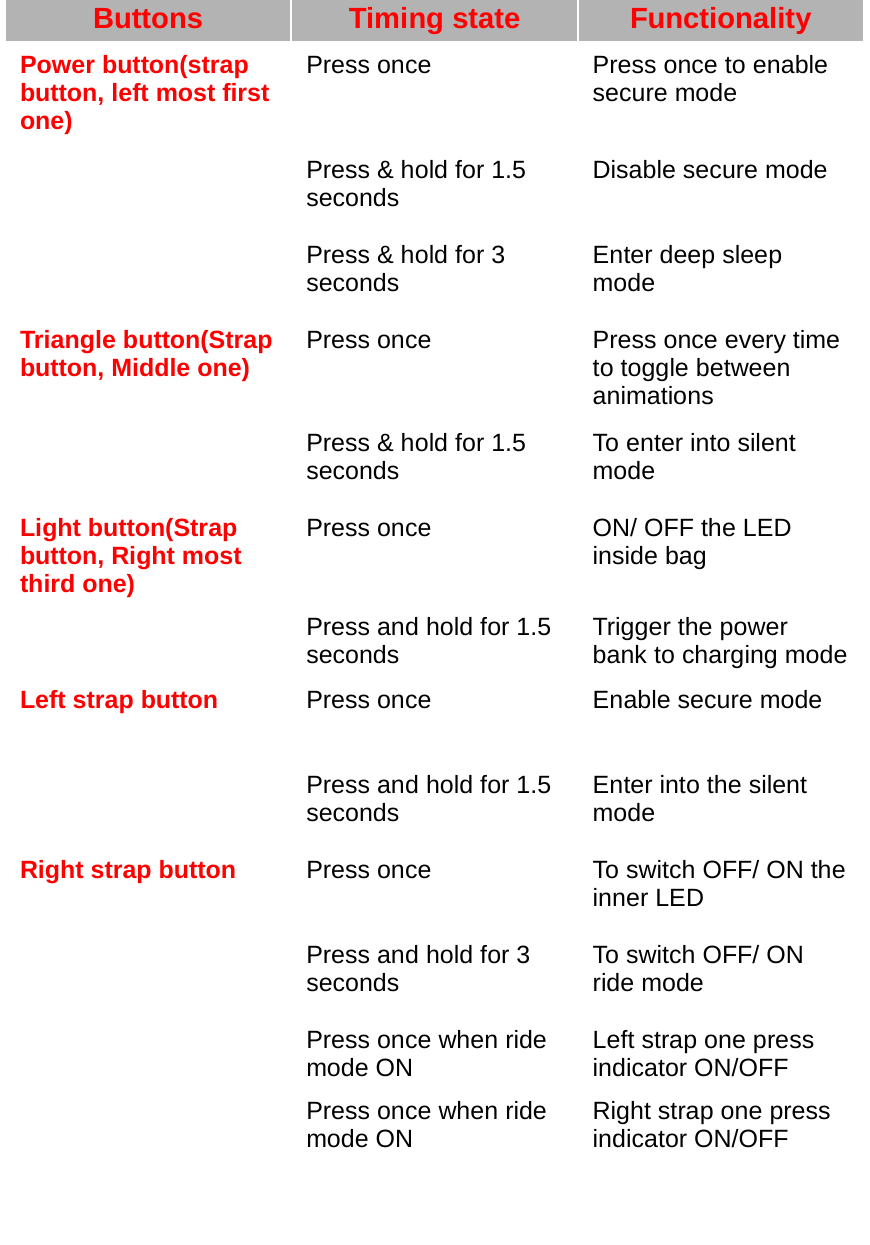

| Buttons | Timing state | Functionality |
| --- | --- | --- |
| Power button(strap button, left most first one) | Press once | Press once to enable secure mode |
|  | Press & hold for 1.5 seconds | Disable secure mode |
|  | Press & hold for 3 seconds | Enter deep sleep mode |
| Triangle button(Strap button, Middle one) | Press once | Press once every time to toggle between animations |
|  | Press & hold for 1.5 seconds | To enter into silent mode |
| Light button(Strap button, Right most third one) | Press once | ON/ OFF the LED inside bag |
|  | Press and hold for 1.5 seconds | Trigger the power bank to charging mode |
| Left strap button | Press once | Enable secure mode |
|  | Press and hold for 1.5 seconds | Enter into the silent mode |
| Right strap button | Press once | To switch OFF/ ON the inner LED |
|  | Press and hold for 3 seconds | To switch OFF/ ON ride mode |
|  | Press once when ride mode ON | Left strap one press indicator ON/OFF |
|  | Press once when ride mode ON | Right strap one press indicator ON/OFF |

#